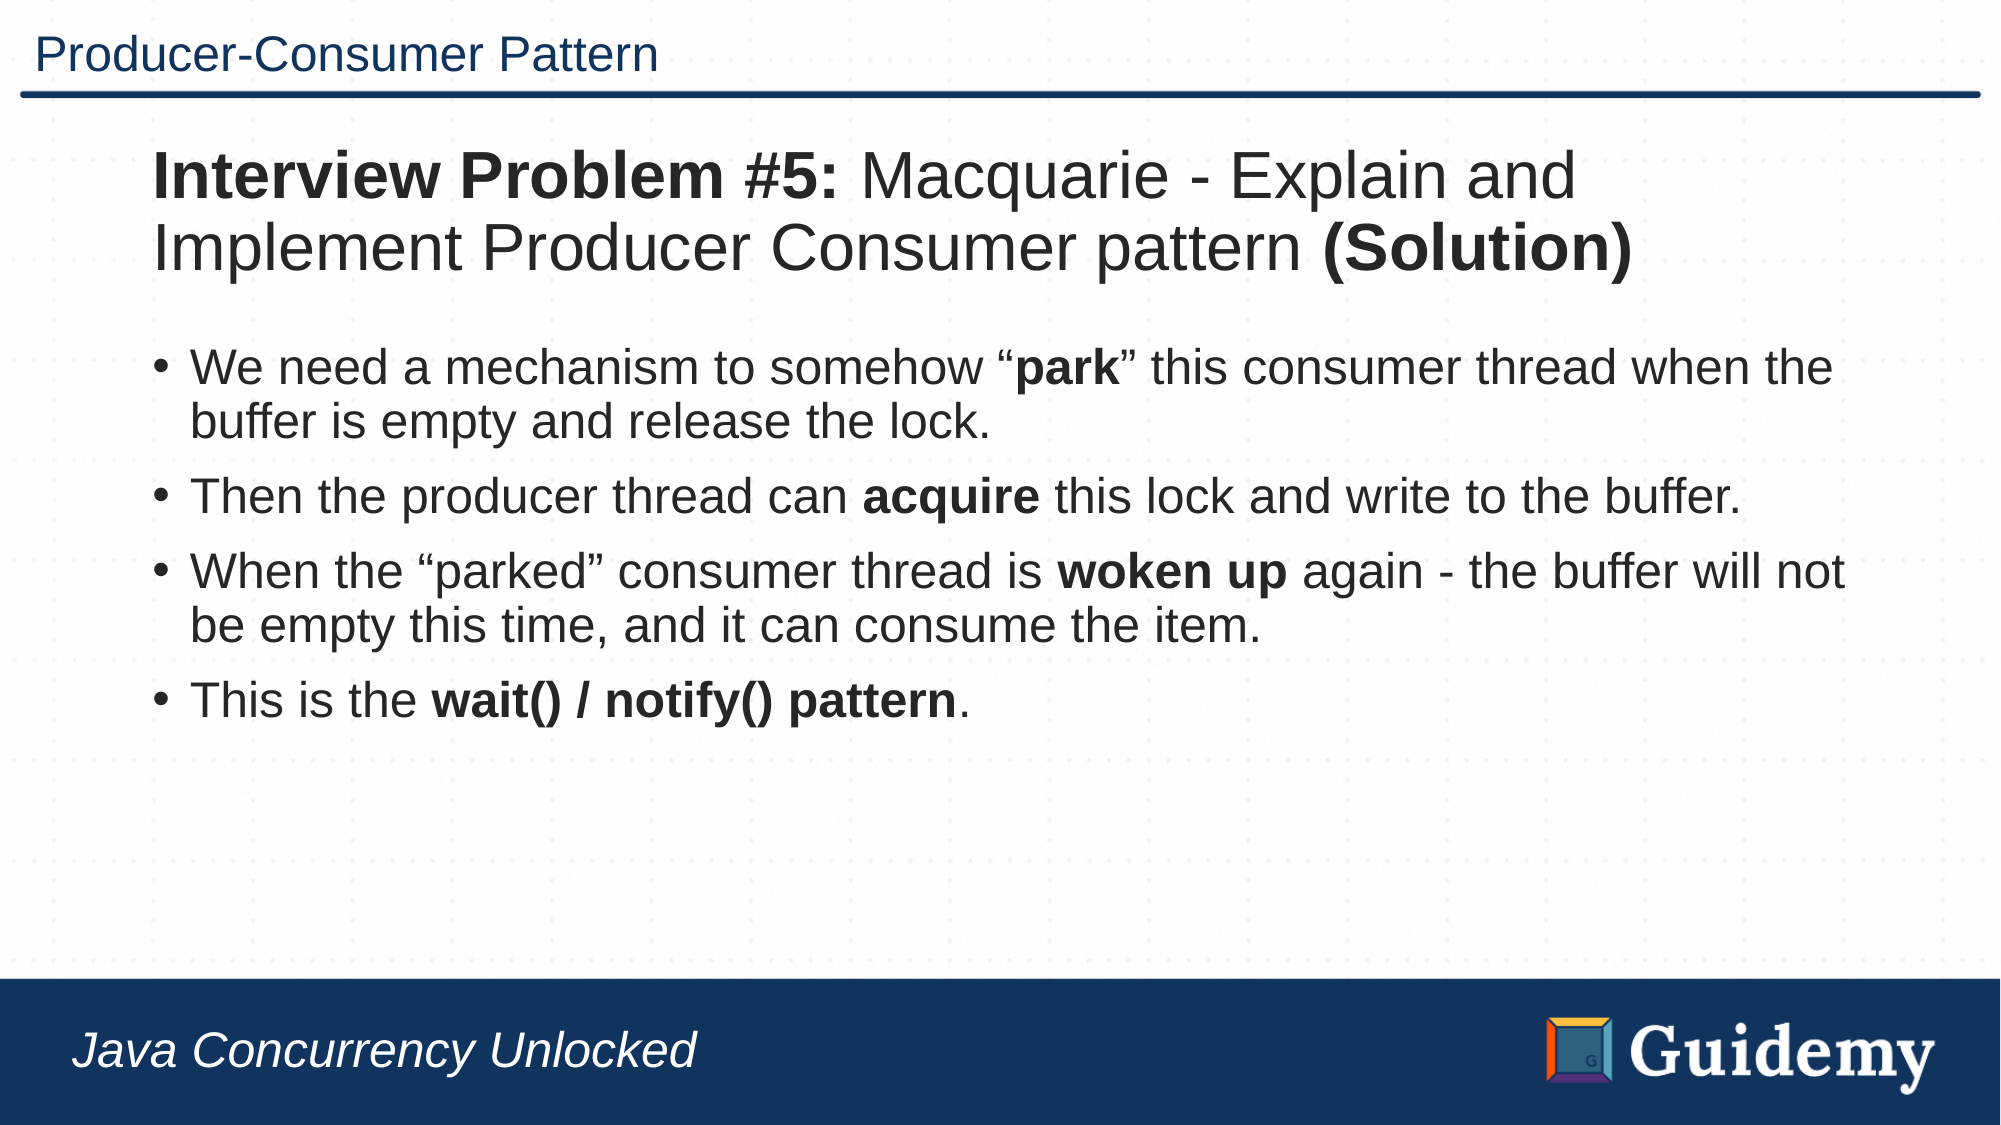

# Producer-Consumer Pattern
Interview Problem #5: Macquarie - Explain and Implement Producer Consumer pattern (Solution)
We need a mechanism to somehow “park” this consumer thread when the buffer is empty and release the lock.
Then the producer thread can acquire this lock and write to the buffer.
When the “parked” consumer thread is woken up again - the buffer will not be empty this time, and it can consume the item.
This is the wait() / notify() pattern.
Java Concurrency Unlocked